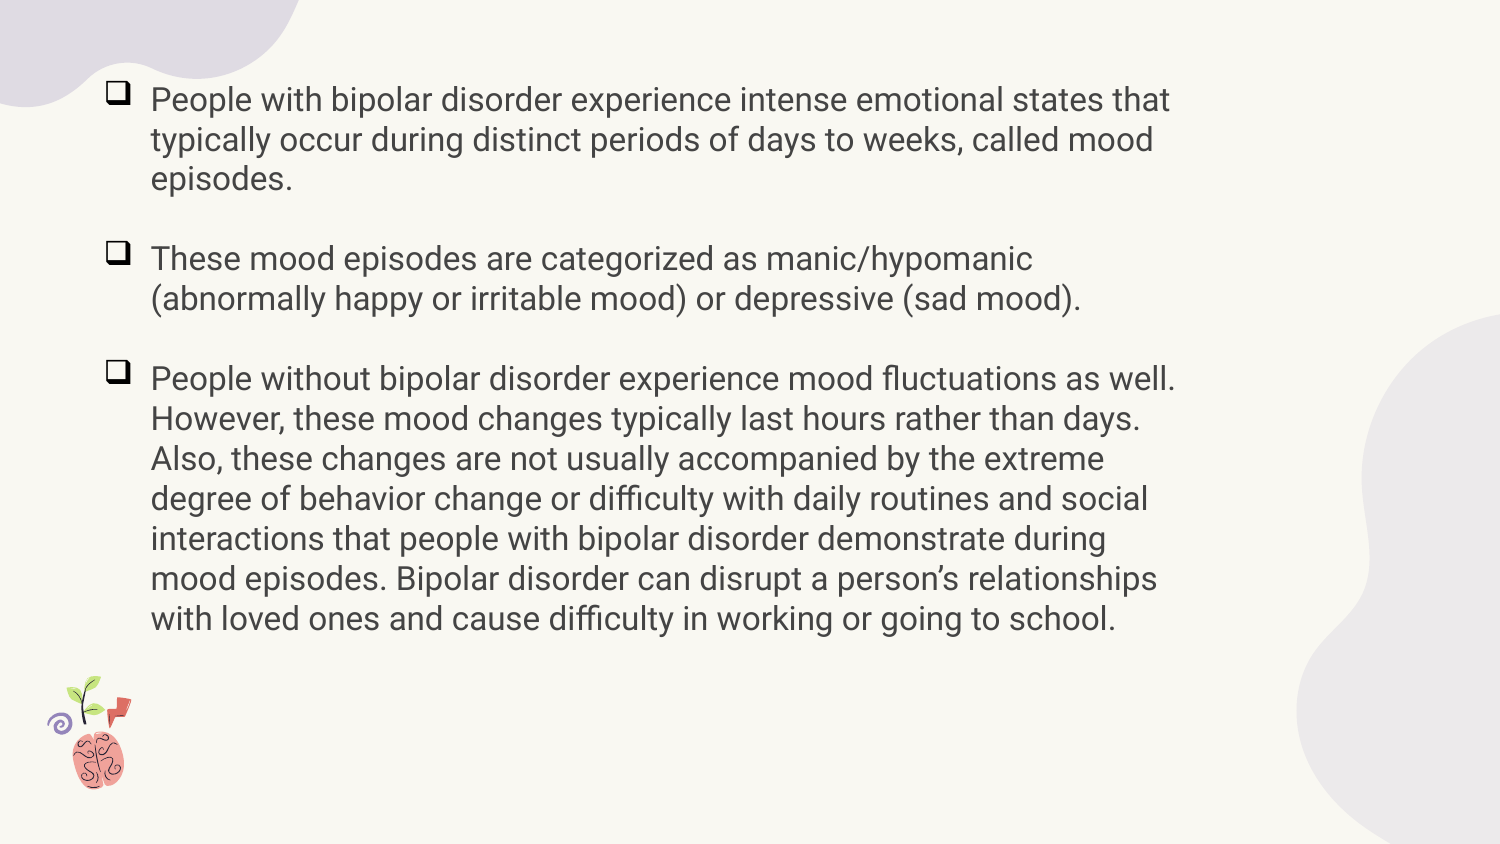

People with bipolar disorder experience intense emotional states that typically occur during distinct periods of days to weeks, called mood episodes.

These mood episodes are categorized as manic/hypomanic (abnormally happy or irritable mood) or depressive (sad mood).

People without bipolar disorder experience mood fluctuations as well. However, these mood changes typically last hours rather than days. Also, these changes are not usually accompanied by the extreme degree of behavior change or difficulty with daily routines and social interactions that people with bipolar disorder demonstrate during mood episodes. Bipolar disorder can disrupt a person’s relationships with loved ones and cause difficulty in working or going to school.